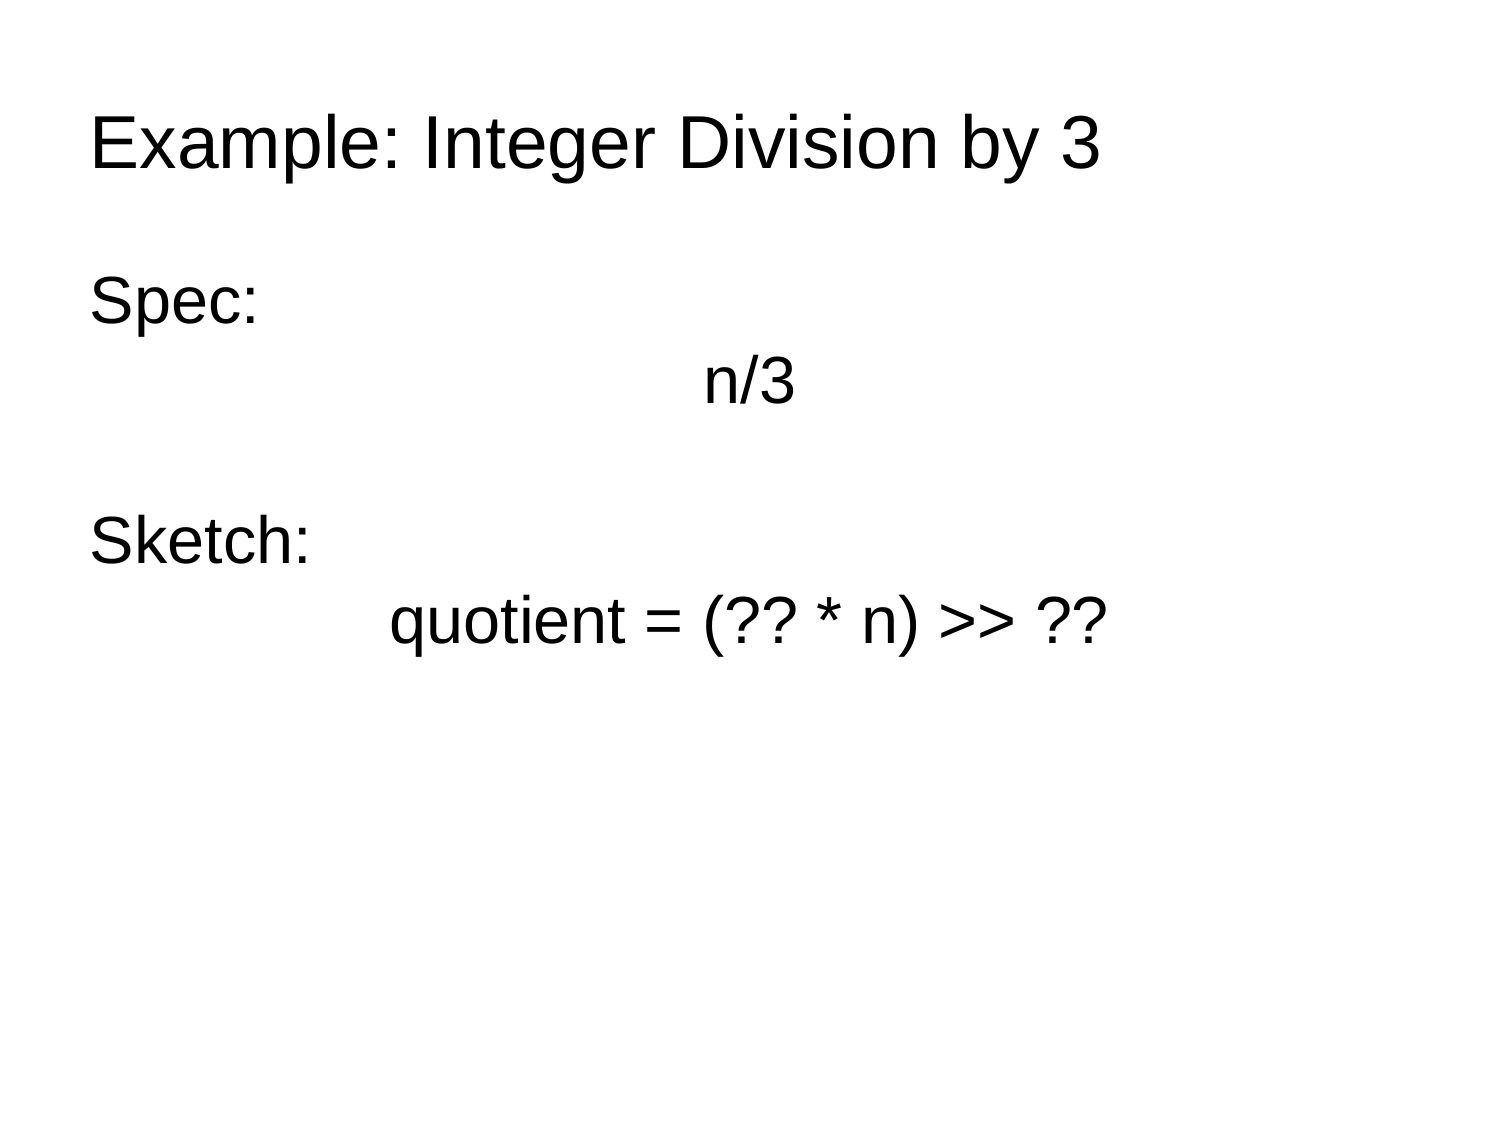

Example: Integer Division by 3
Spec:
n/3

Sketch:
quotient = (?? * n) >> ??